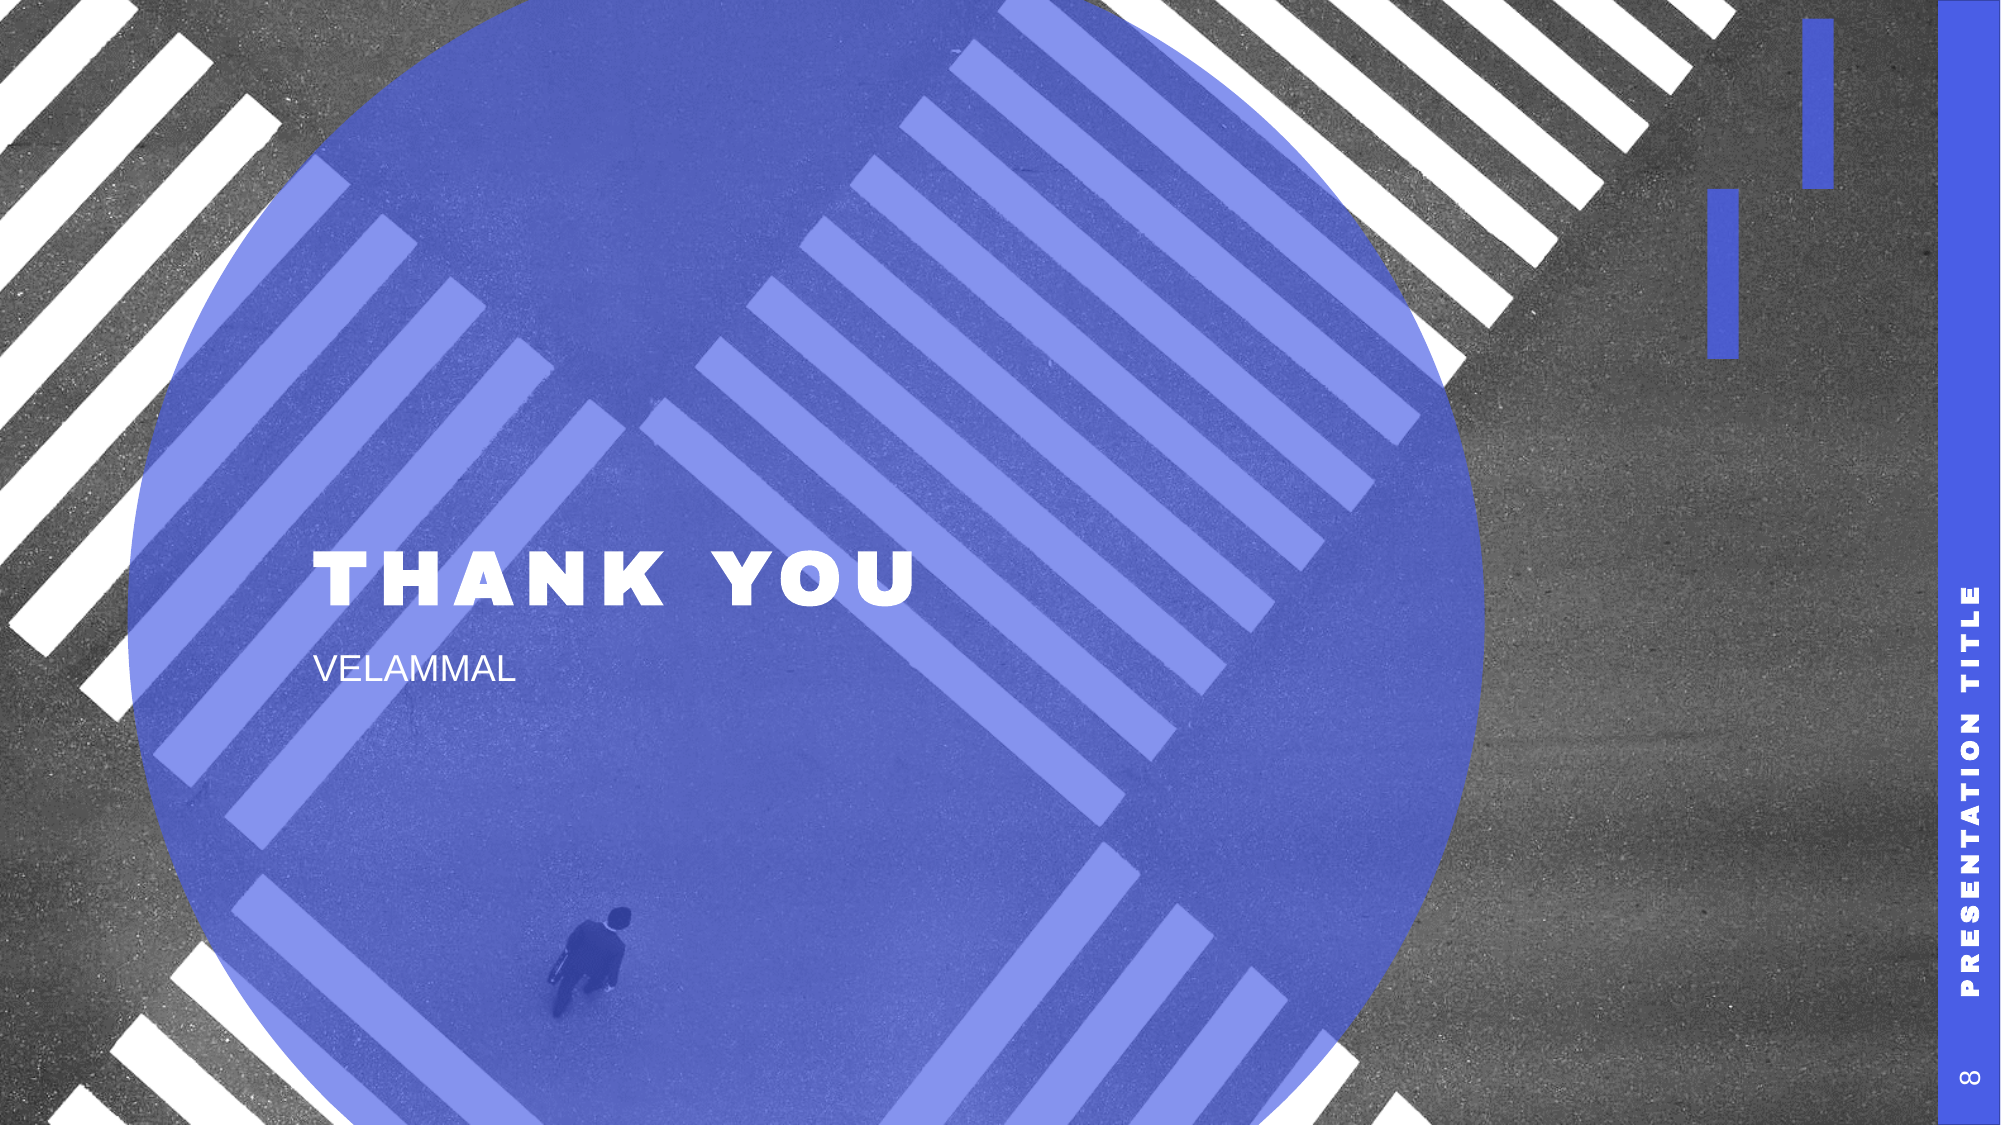

# THANK YOU
Presentation Title
VELAMMAL

8